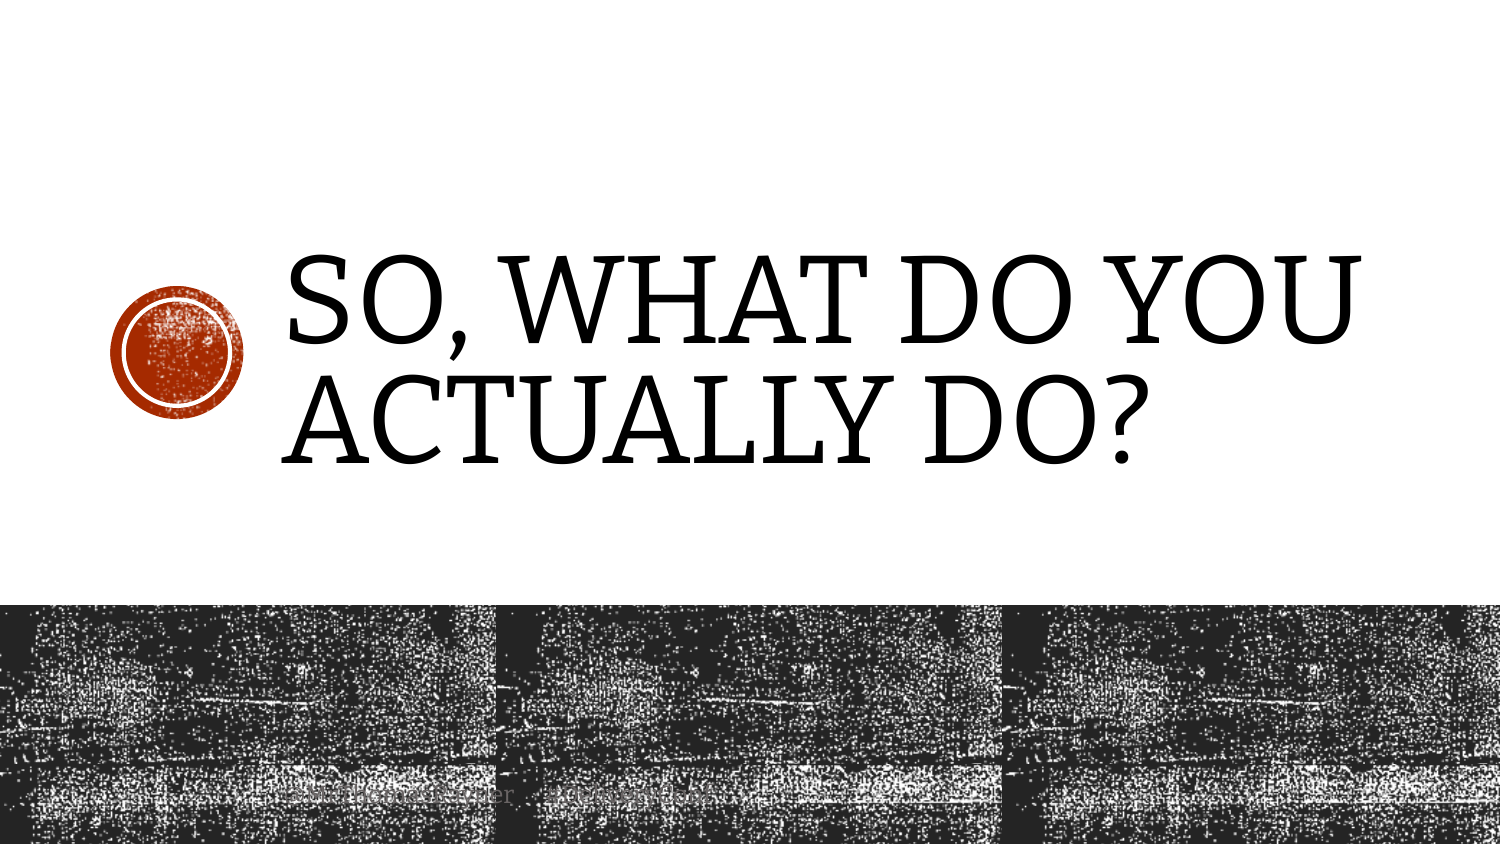

# So, what do you actually do?

@MrThomasRayner      #DeliveryConf